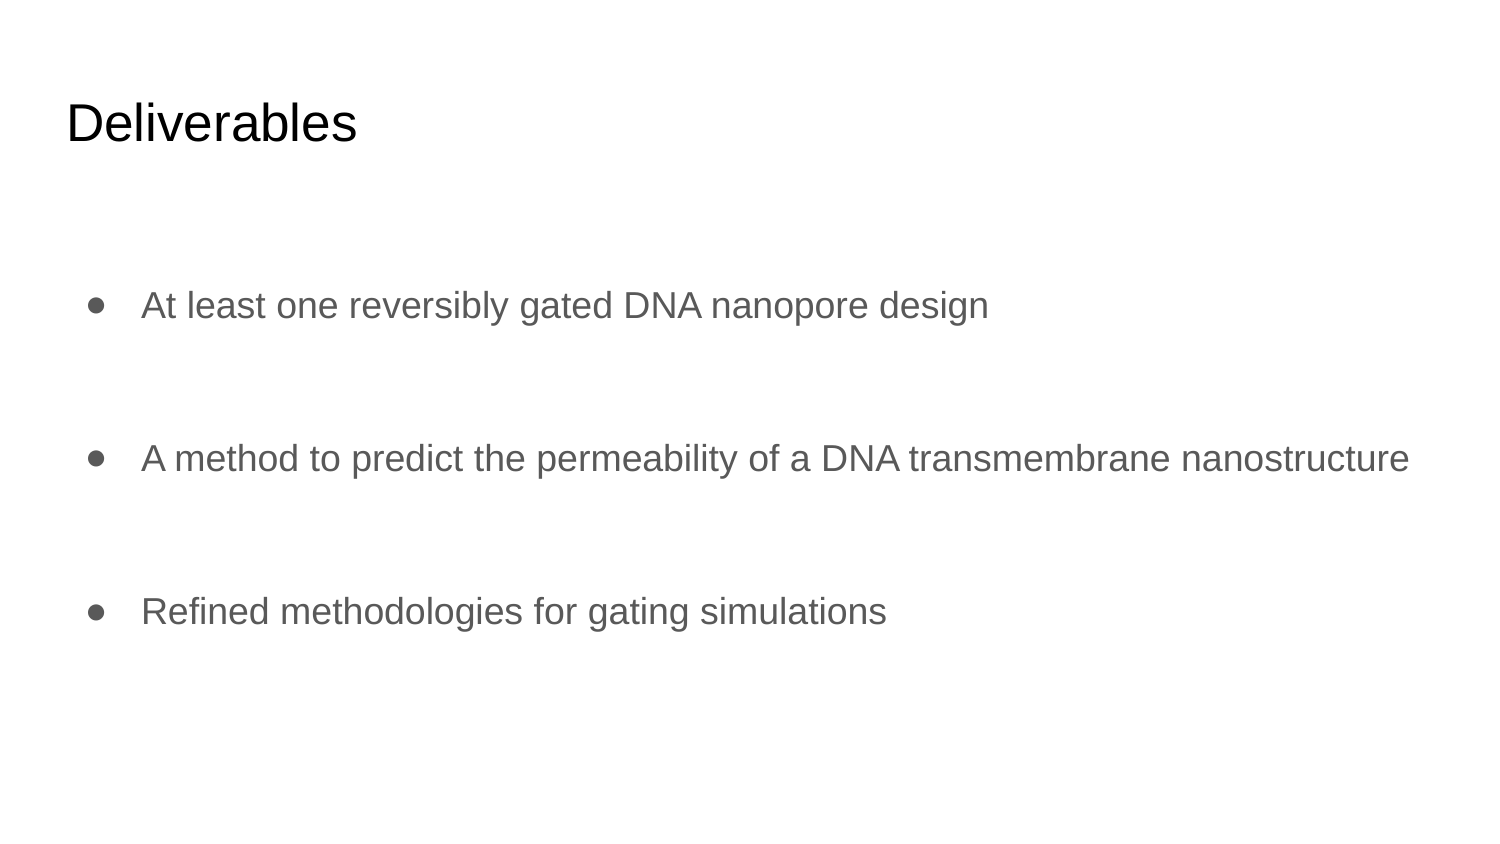

# Deliverables

At least one reversibly gated DNA nanopore design

A method to predict the permeability of a DNA transmembrane nanostructure

Refined methodologies for gating simulations